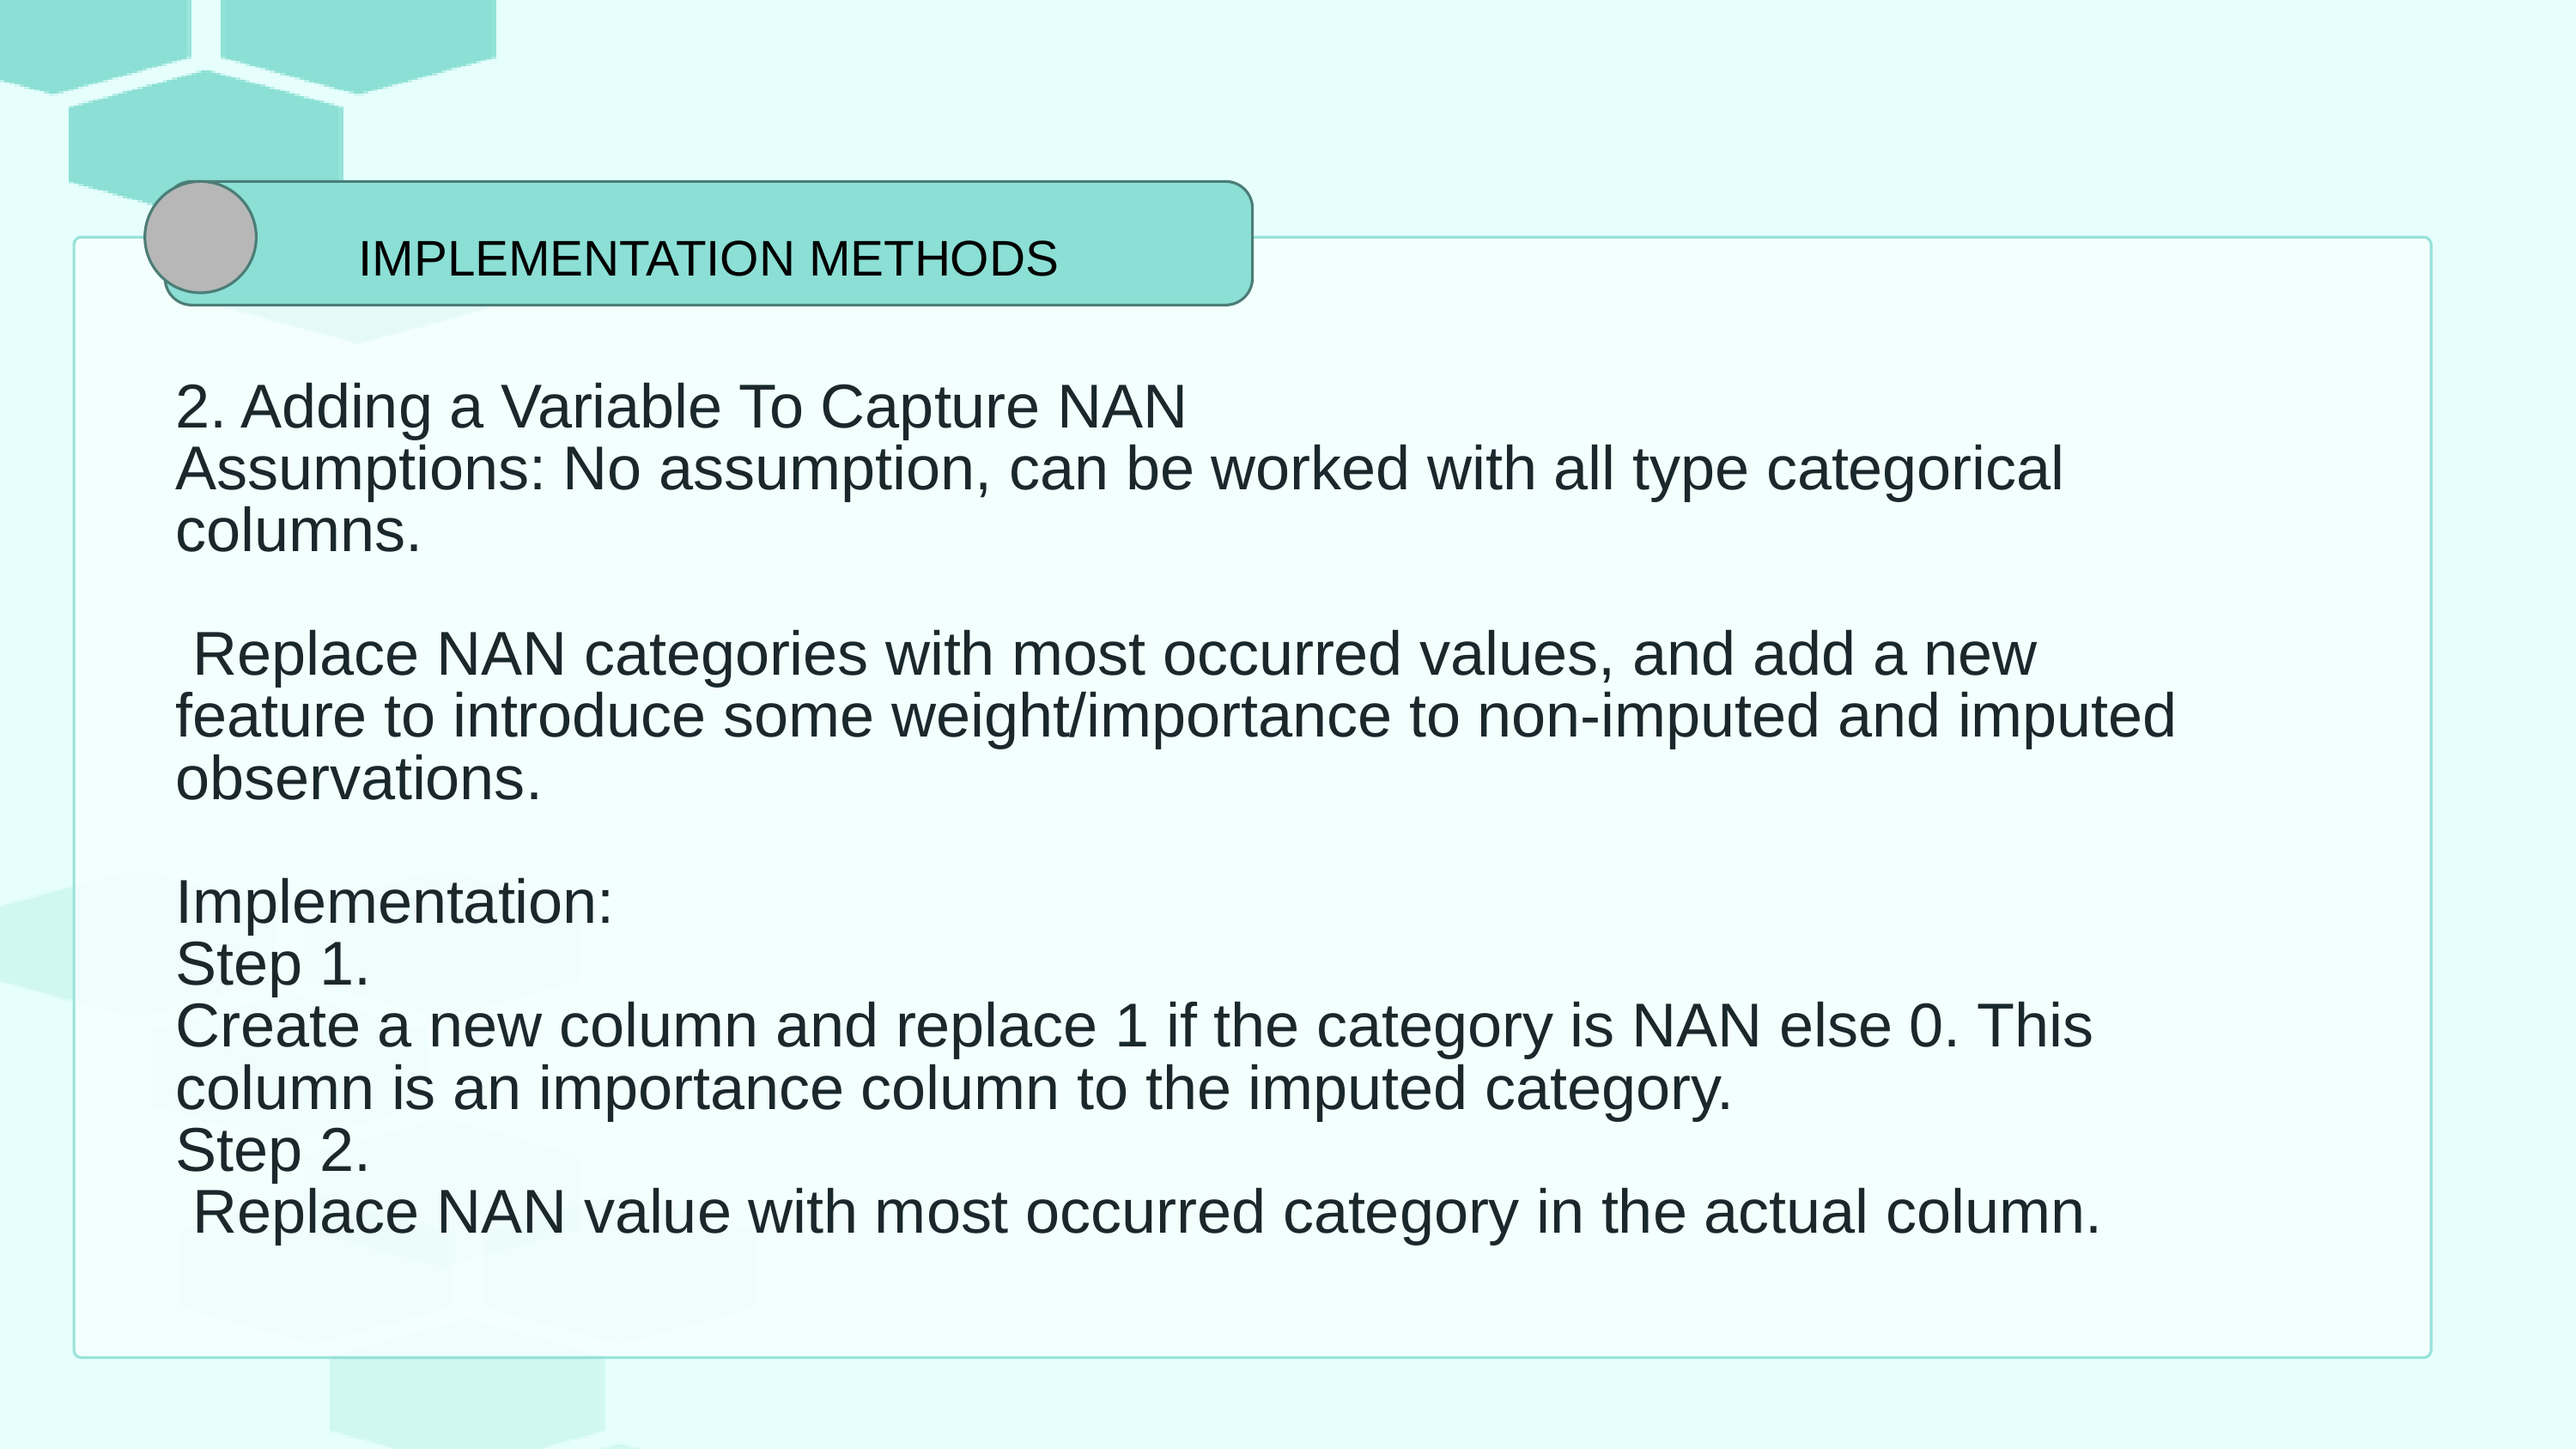

IMPLEMENTATION METHODS

2. Adding a Variable To Capture NAN
Assumptions: No assumption, can be worked with all type categorical columns.

 Replace NAN categories with most occurred values, and add a new feature to introduce some weight/importance to non-imputed and imputed observations.

Implementation:
Step 1.
Create a new column and replace 1 if the category is NAN else 0. This column is an importance column to the imputed category.
Step 2.
 Replace NAN value with most occurred category in the actual column.